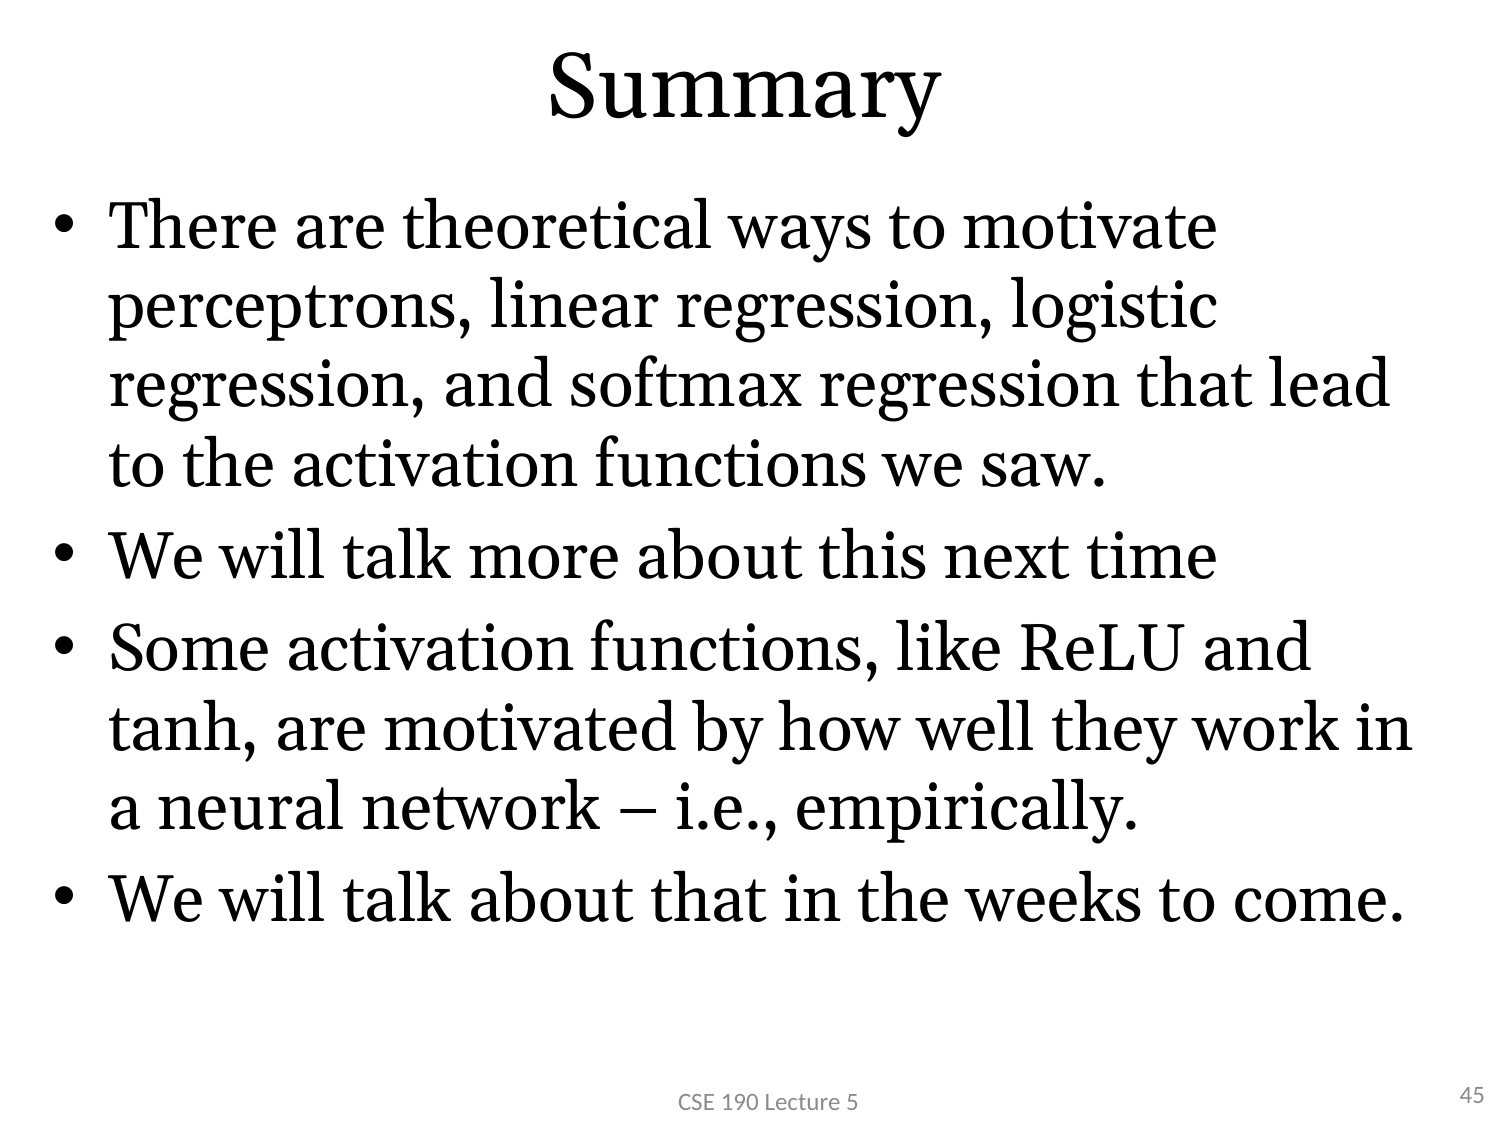

# Summary
There are theoretical ways to motivate perceptrons, linear regression, logistic regression, and softmax regression that lead to the activation functions we saw.
We will talk more about this next time
Some activation functions, like ReLU and tanh, are motivated by how well they work in a neural network – i.e., empirically.
We will talk about that in the weeks to come.

45
CSE 190 Lecture 5